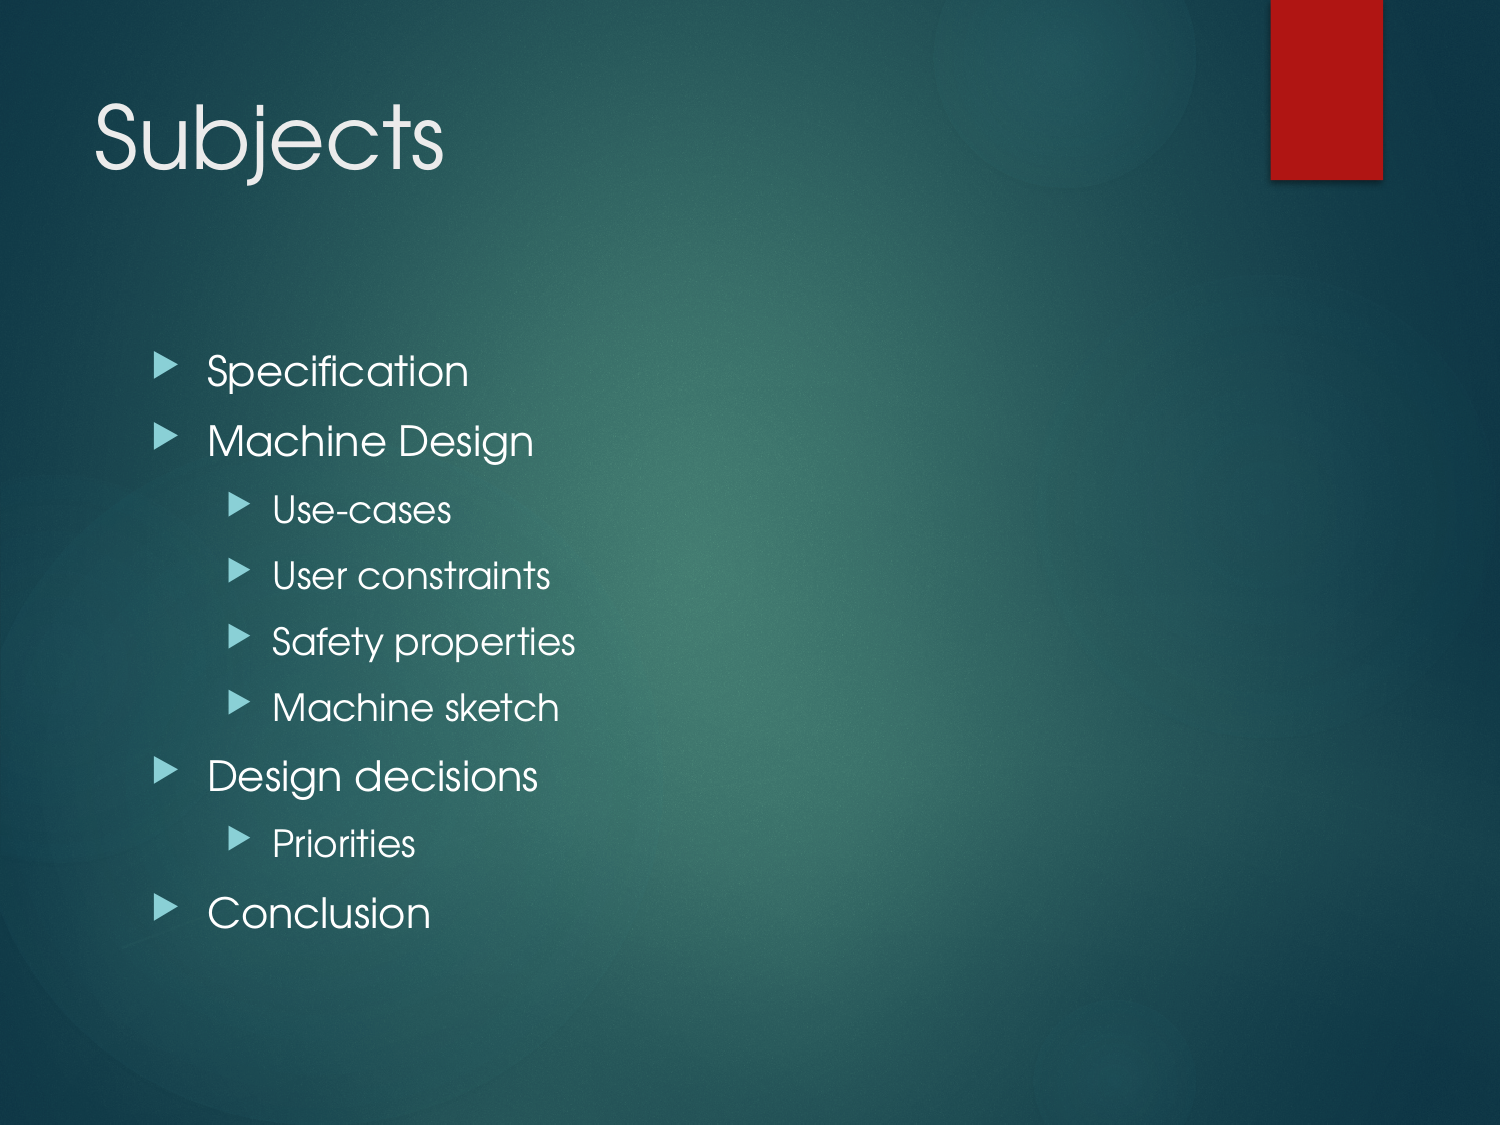

# Subjects
Specification
Machine Design
Use-cases
User constraints
Safety properties
Machine sketch
Design decisions
Priorities
Conclusion